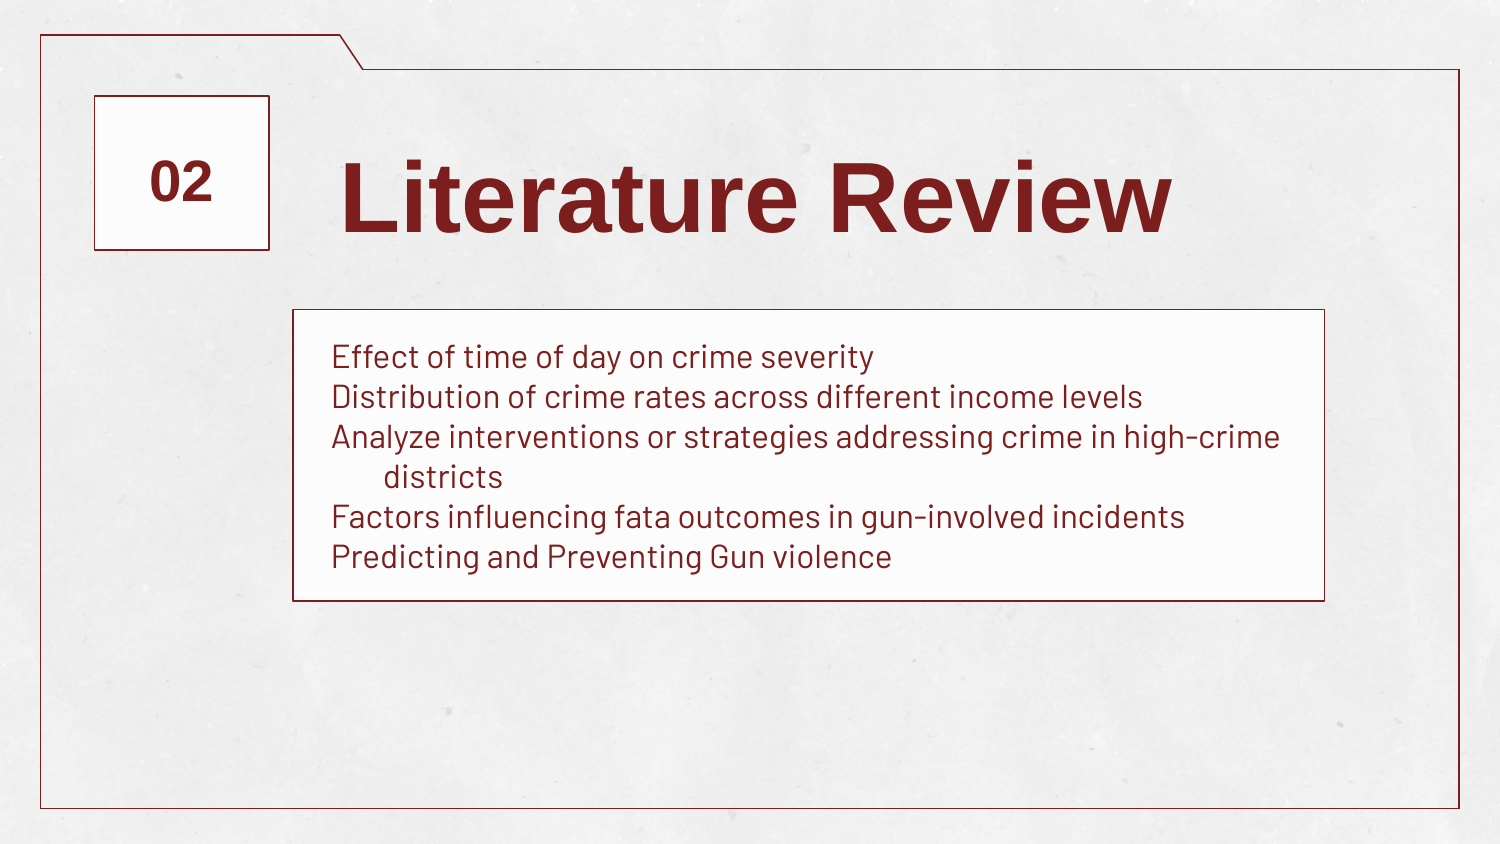

02
# Literature Review
Effect of time of day on crime severity
Distribution of crime rates across different income levels
Analyze interventions or strategies addressing crime in high-crime districts
Factors influencing fata outcomes in gun-involved incidents
Predicting and Preventing Gun violence